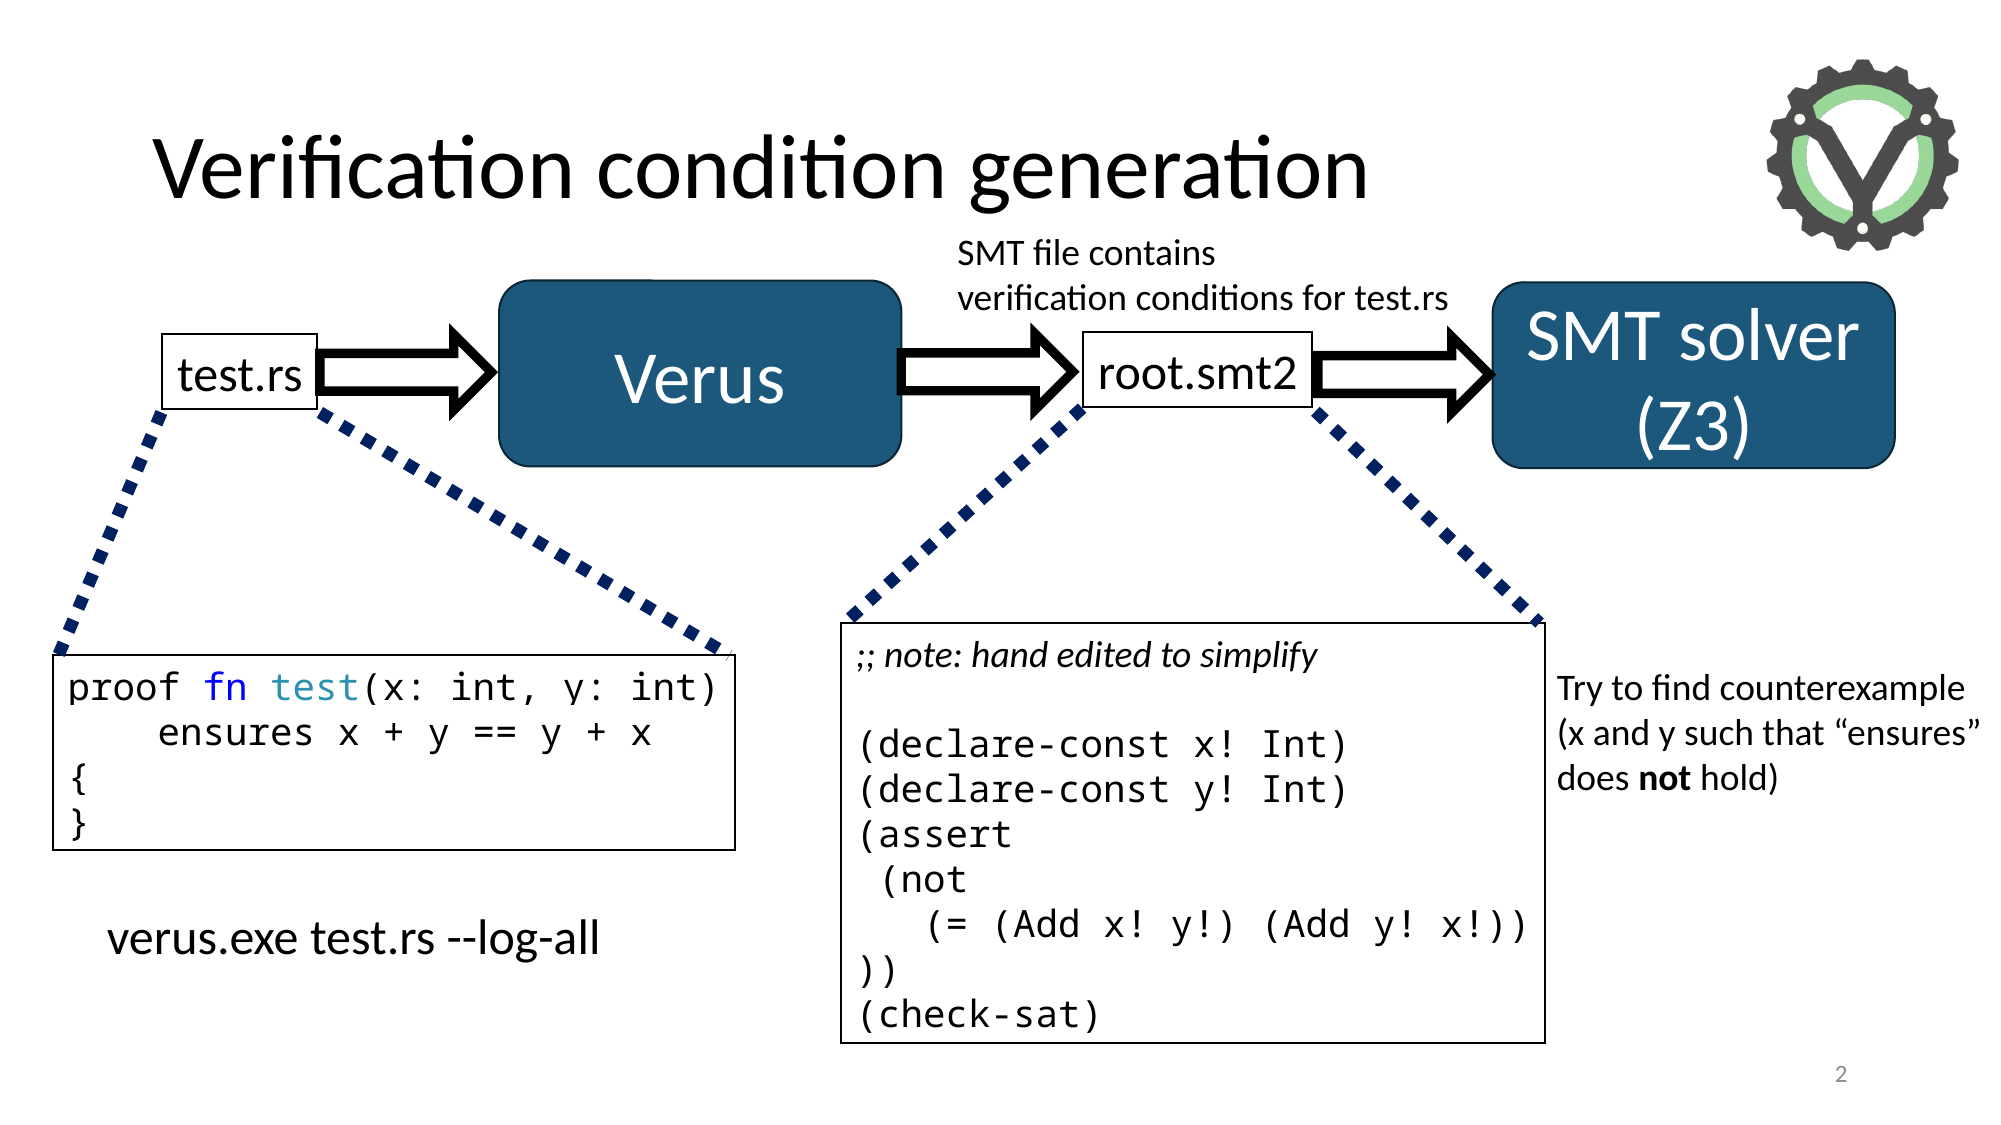

# Verification condition generation
SMT file contains
verification conditions for test.rs
Verus
SMT solver (Z3)
root.smt2

test.rs

;; note: hand edited to simplify

(declare-const x! Int)
(declare-const y! Int)
(assert
 (not
   (= (Add x! y!) (Add y! x!))
))
(check-sat)
proof fn test(x: int, y: int)
    ensures x + y == y + x
{
}
Try to find counterexample
(x and y such that “ensures”
does not hold)
verus.exe test.rs --log-all
2